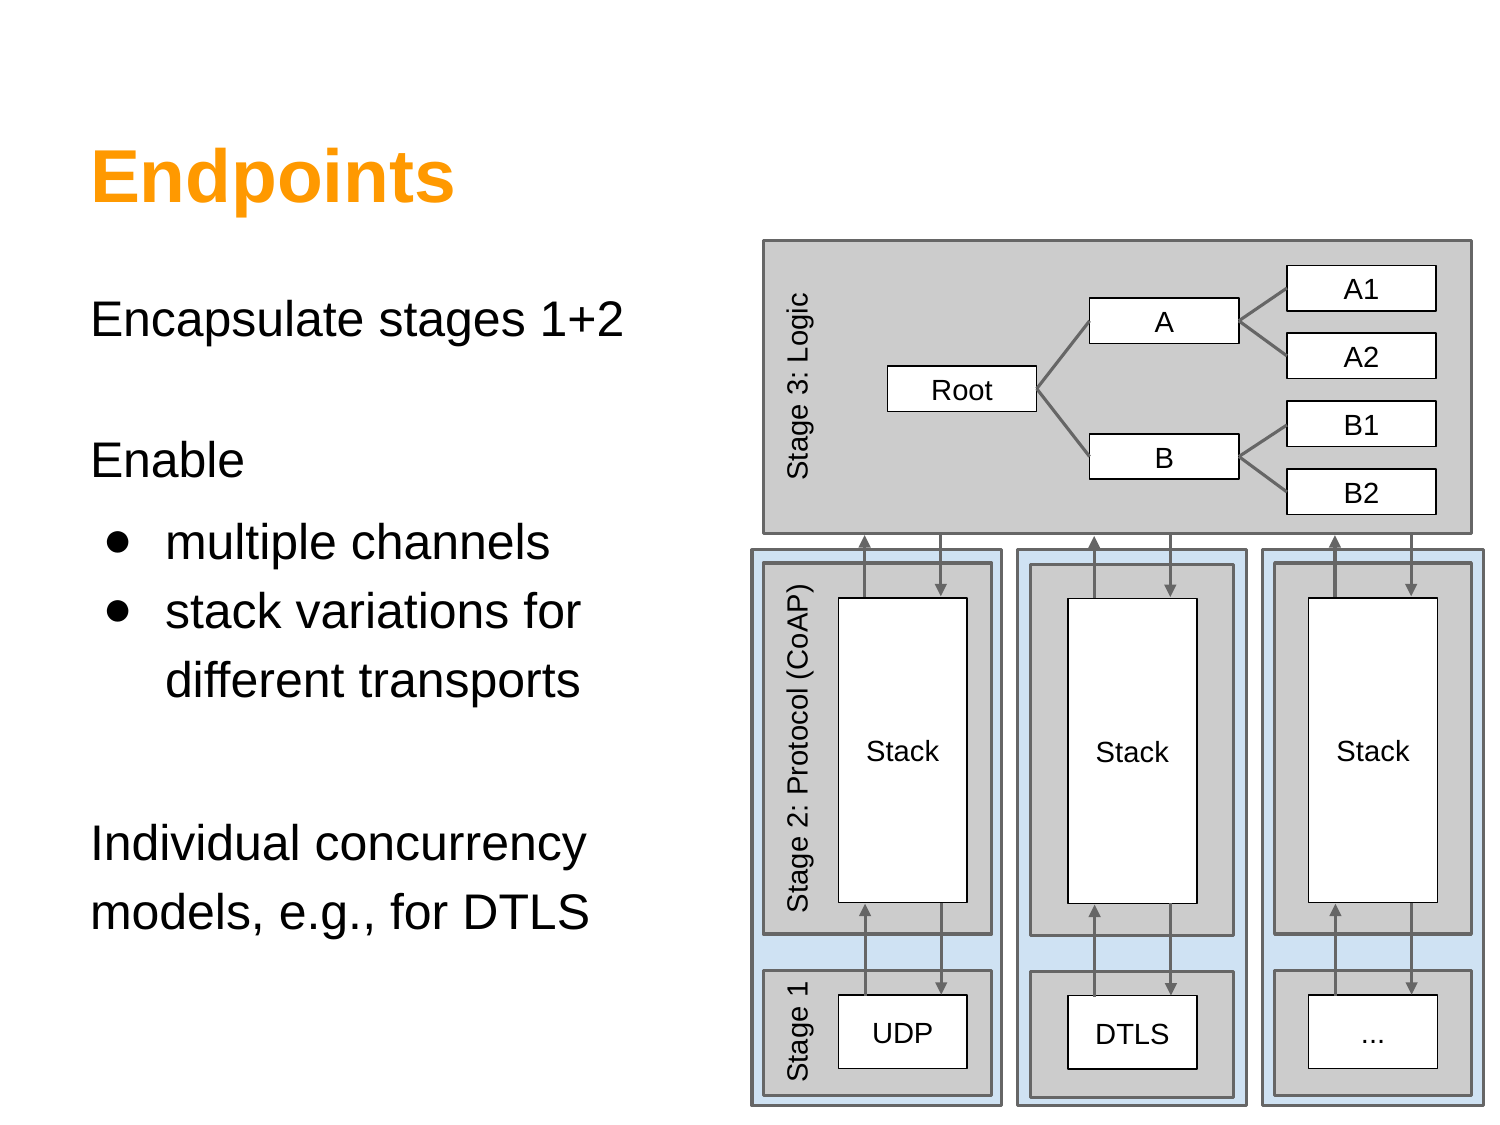

# Endpoints

Encapsulate stages 1+2
Enable
multiple channels
stack variations for
different transports

Individual concurrency
models, e.g., for DTLS

A1
A
A2
Stage 3: Logic
Root
B1
B
B2

Stack
Stack
Stack
Stage 2: Protocol (CoAP)

UDP
...
DTLS
Stage 1